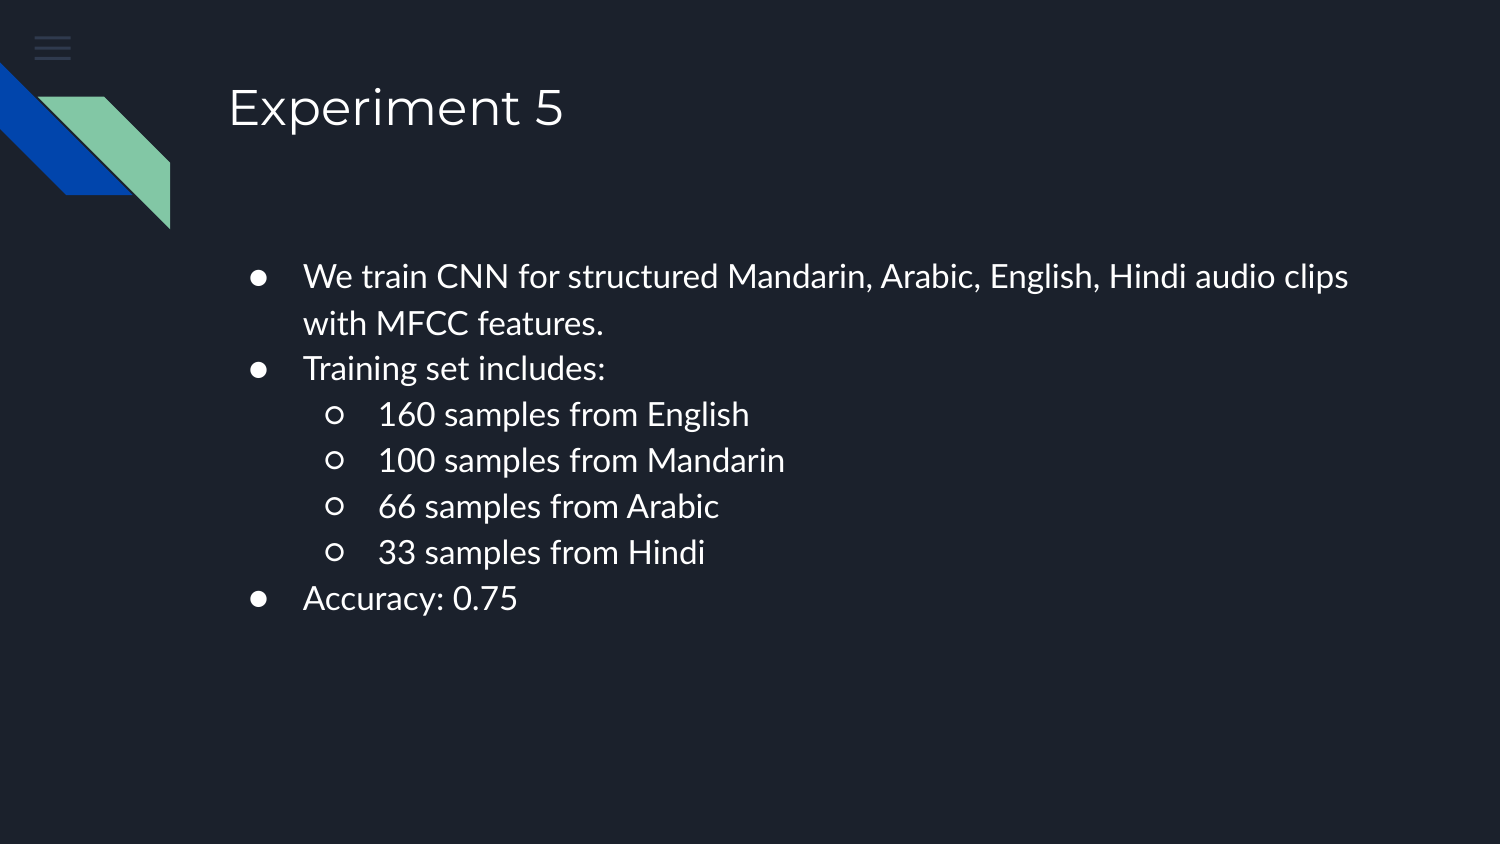

# Experiment 5
We train CNN for structured Mandarin, Arabic, English, Hindi audio clips with MFCC features.
Training set includes:
160 samples from English
100 samples from Mandarin
66 samples from Arabic
33 samples from Hindi
Accuracy: 0.75